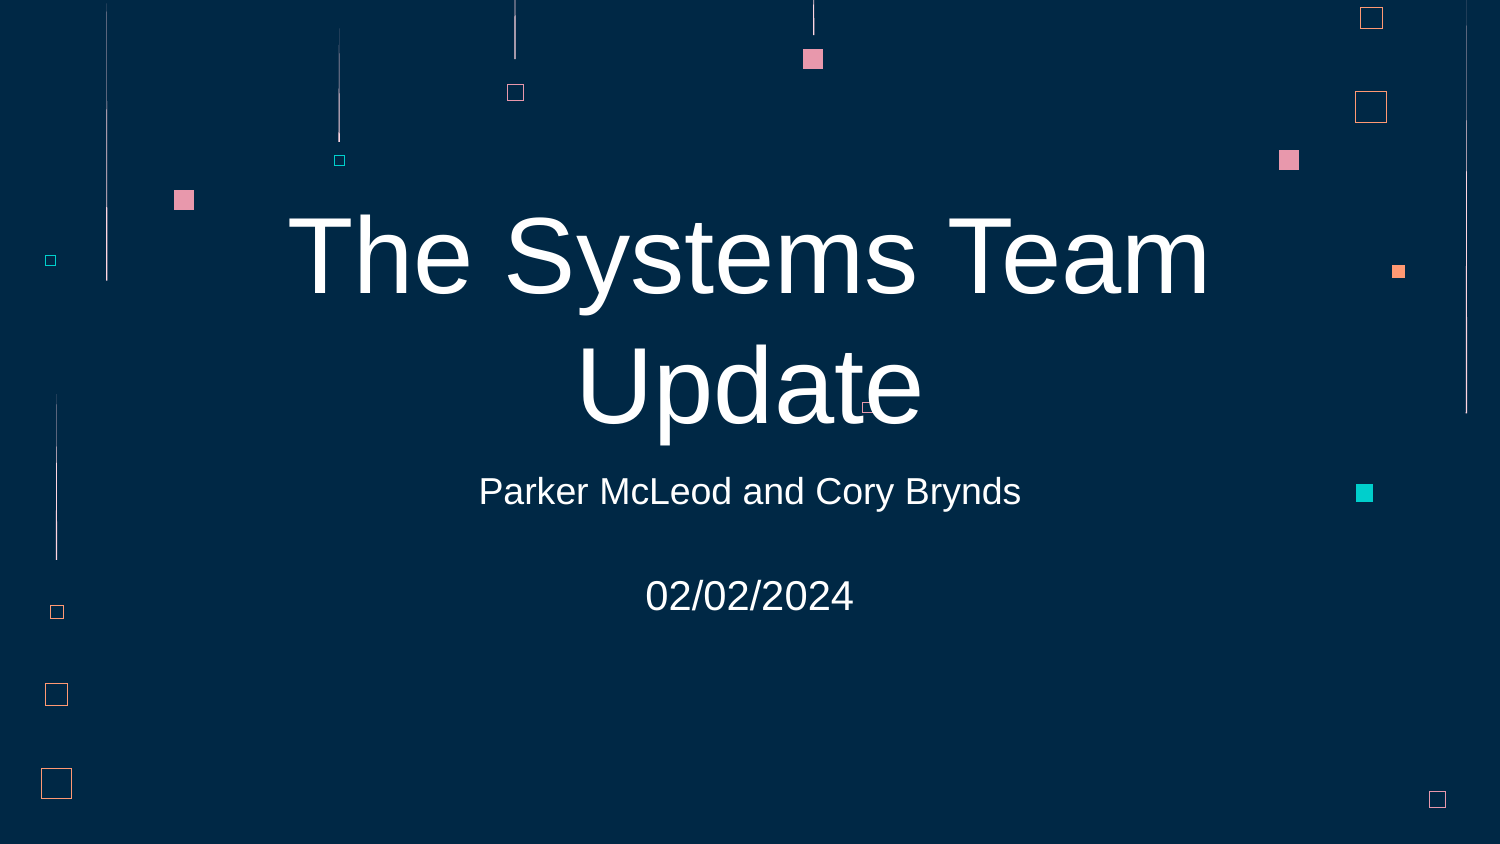

# The Systems Team Update
Parker McLeod and Cory Brynds
02/02/2024